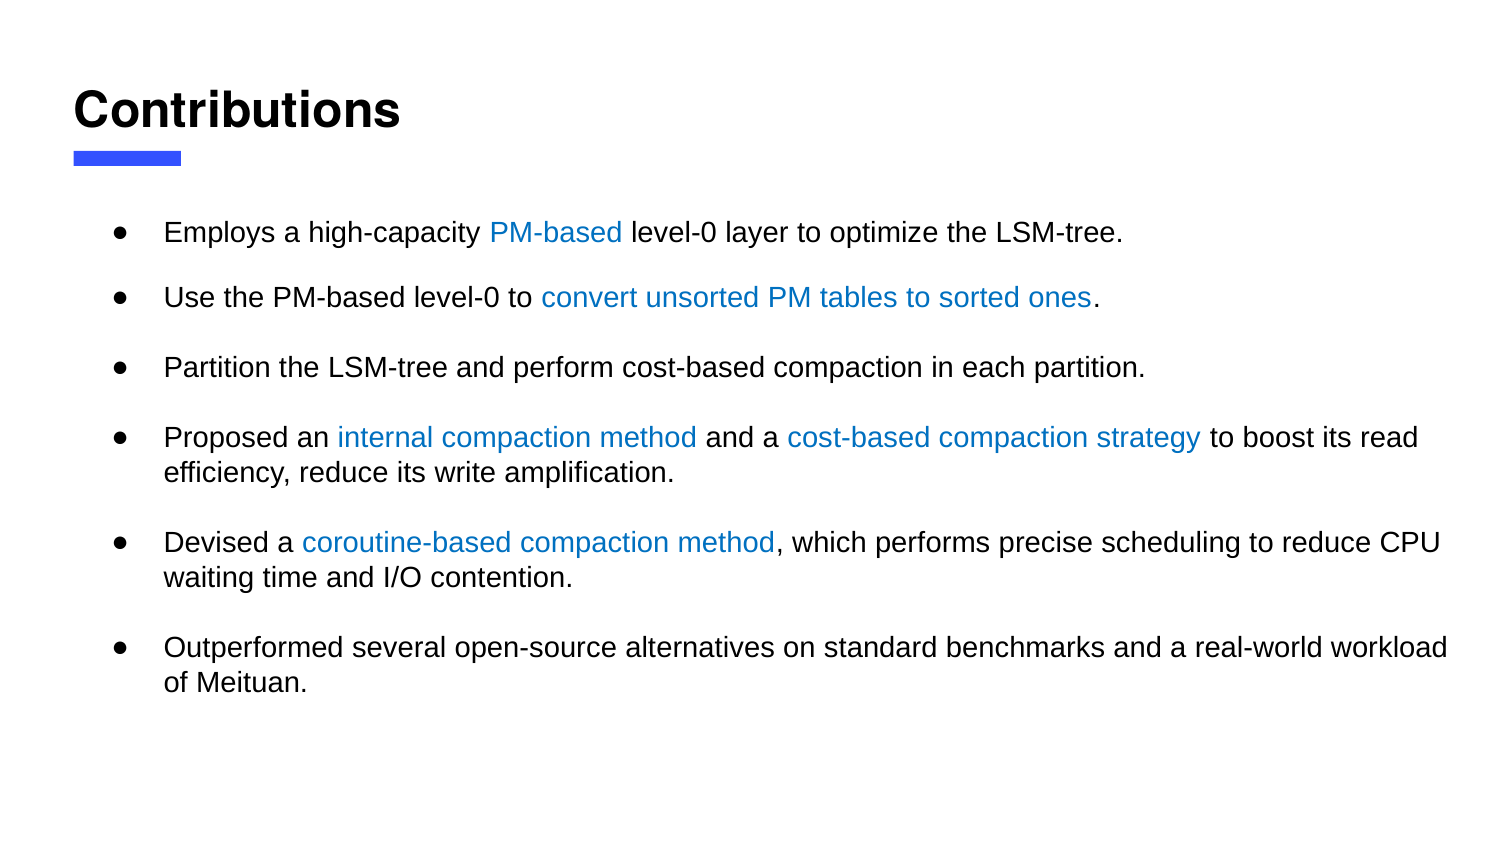

Contributions

Employs a high-capacity PM-based level-0 layer to optimize the LSM-tree.

Use the PM-based level-0 to convert unsorted PM tables to sorted ones.

Partition the LSM-tree and perform cost-based compaction in each partition.

Proposed an internal compaction method and a cost-based compaction strategy to boost its read efficiency, reduce its write amplification.

Devised a coroutine-based compaction method, which performs precise scheduling to reduce CPU waiting time and I/O contention.

Outperformed several open-source alternatives on standard benchmarks and a real-world workload of Meituan.